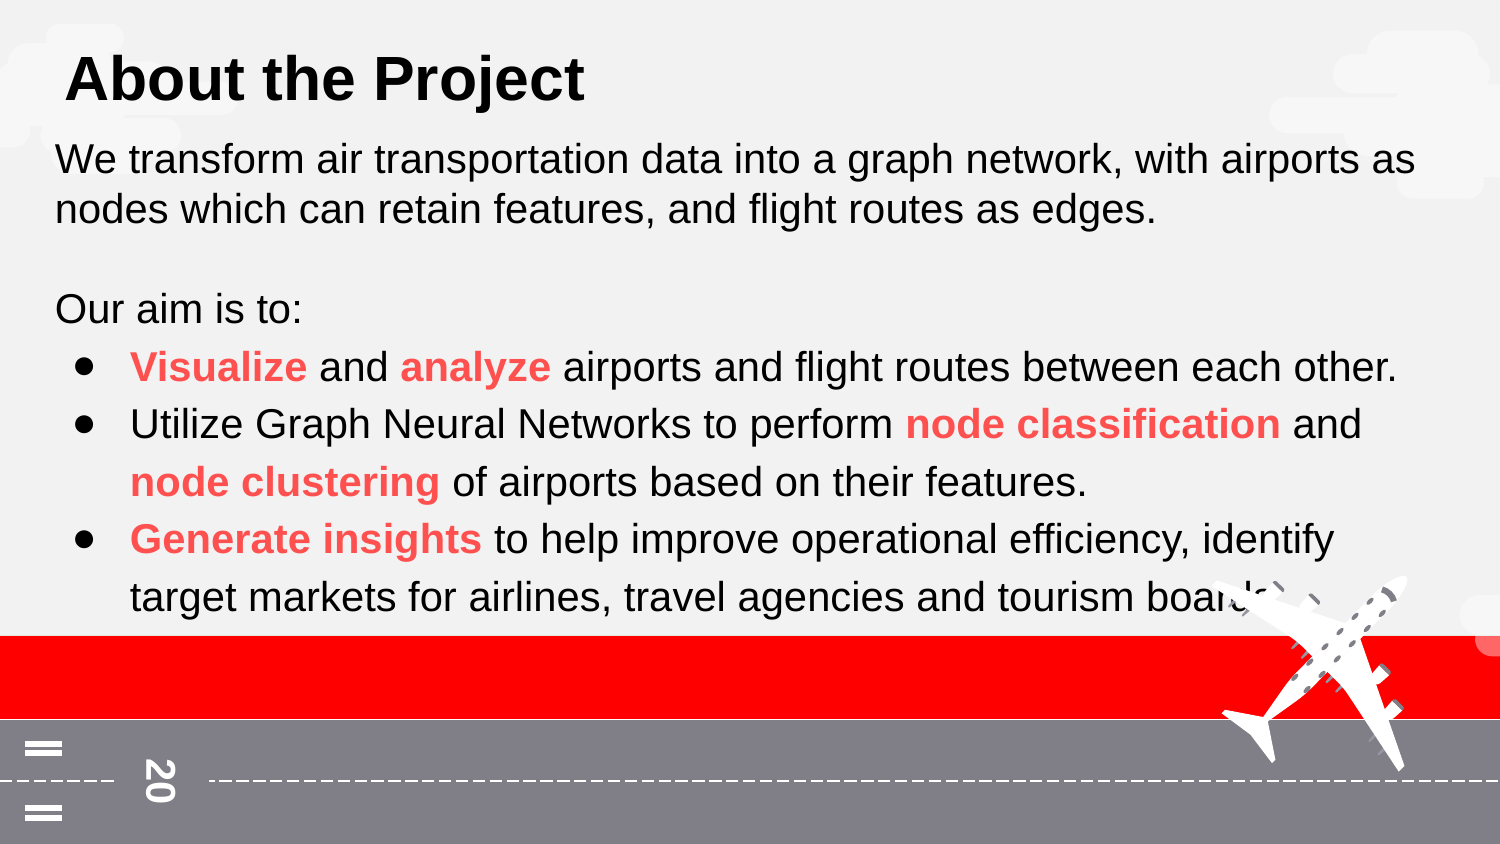

About the Project
We transform air transportation data into a graph network, with airports as nodes which can retain features, and flight routes as edges.

Our aim is to:
Visualize and analyze airports and flight routes between each other.
Utilize Graph Neural Networks to perform node classification and node clustering of airports based on their features.
Generate insights to help improve operational efficiency, identify target markets for airlines, travel agencies and tourism boards.